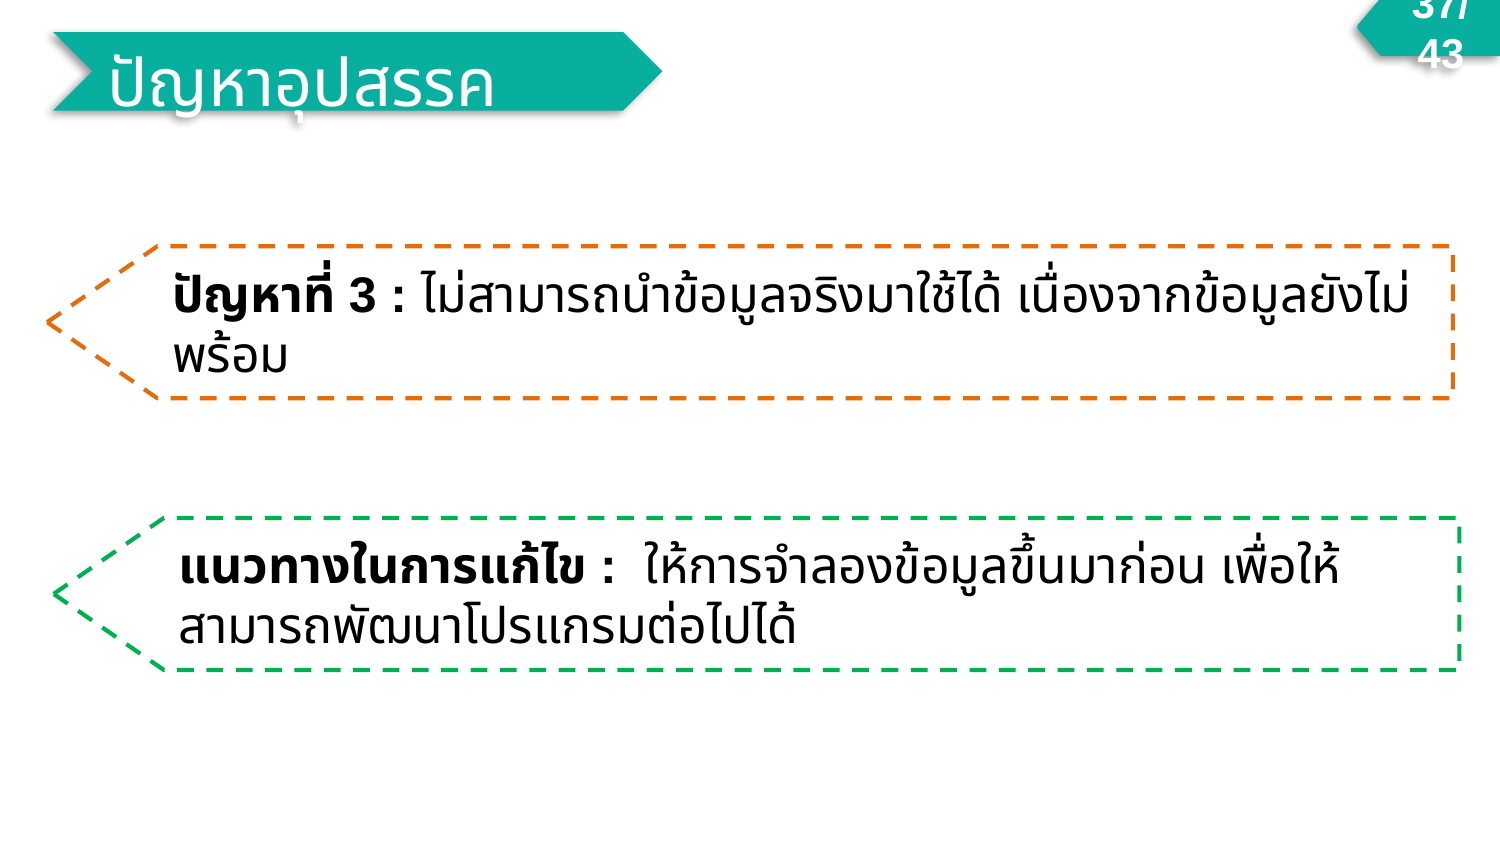

37/43
ปัญหาอุปสรรค
ปัญหาที่ 3 : ไม่สามารถนำข้อมูลจริงมาใช้ได้ เนื่องจากข้อมูลยังไม่พร้อม
แนวทางในการแก้ไข :  ให้การจำลองข้อมูลขึ้นมาก่อน เพื่อให้สามารถพัฒนาโปรแกรมต่อไปได้